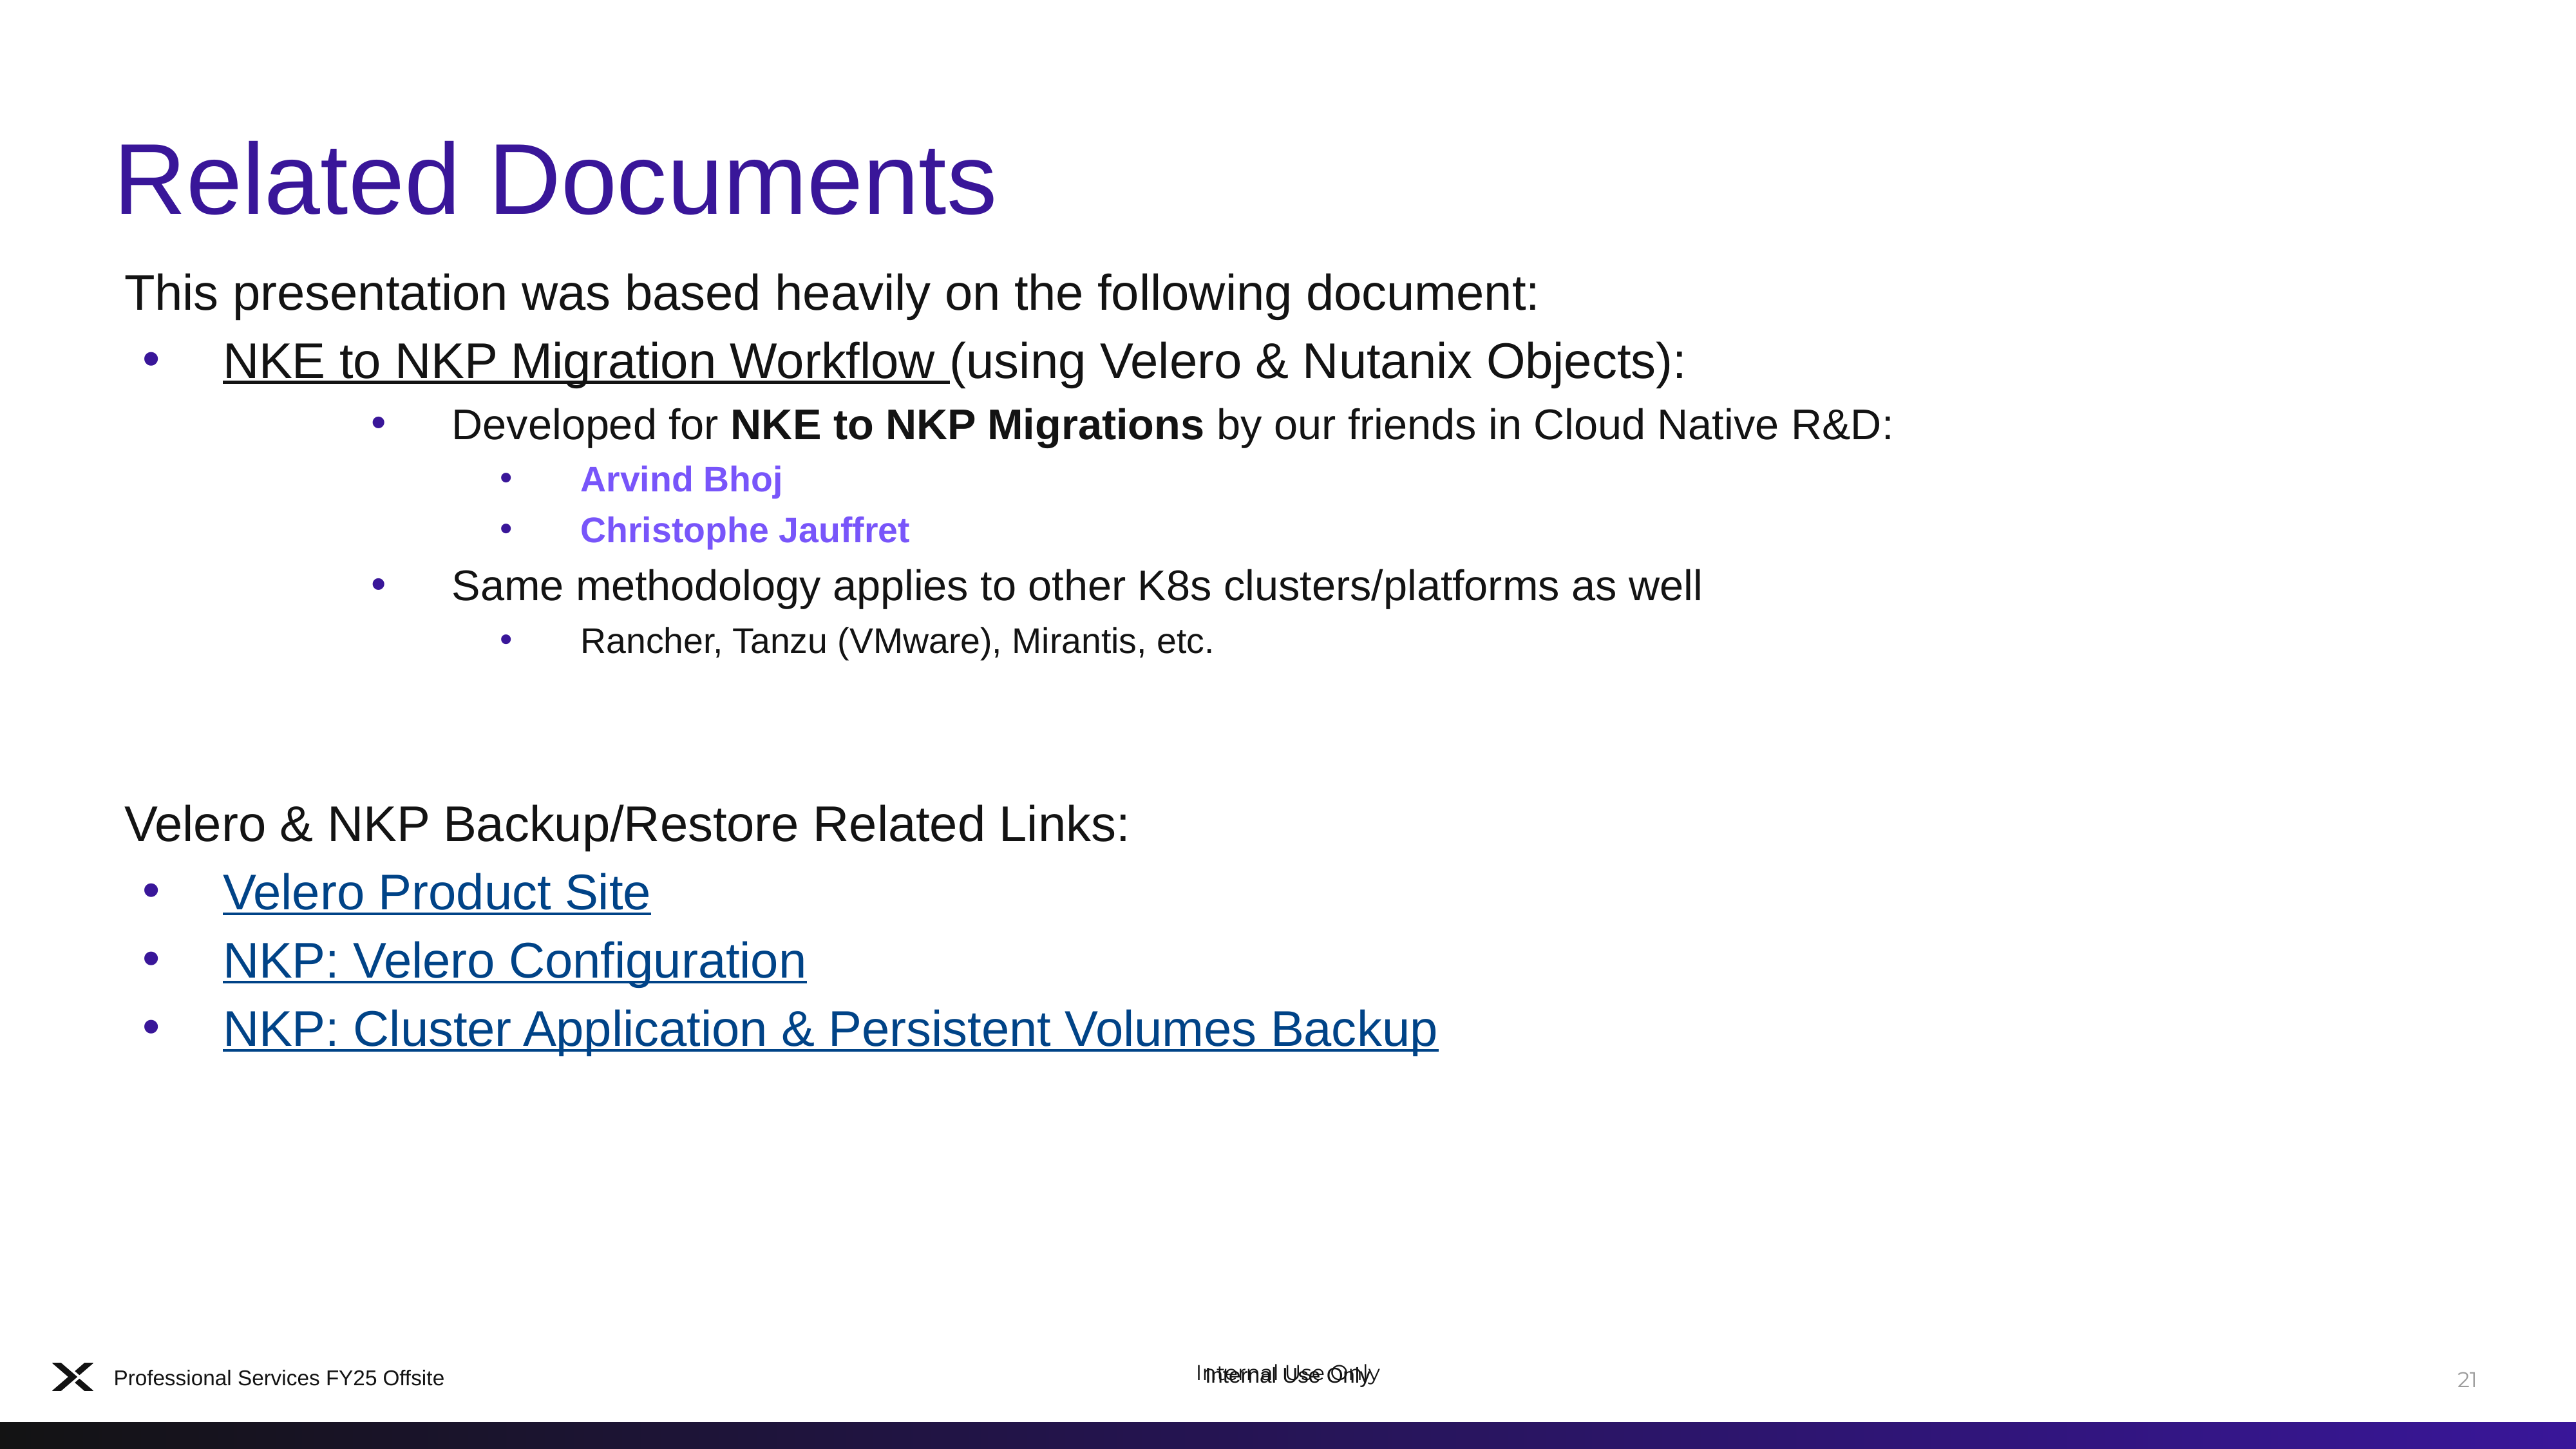

# Related Documents
This presentation was based heavily on the following document:
NKE to NKP Migration Workflow (using Velero & Nutanix Objects):
Developed for NKE to NKP Migrations by our friends in Cloud Native R&D:
Arvind Bhoj
Christophe Jauffret
Same methodology applies to other K8s clusters/platforms as well
Rancher, Tanzu (VMware), Mirantis, etc.

Velero & NKP Backup/Restore Related Links:
Velero Product Site
NKP: Velero Configuration
NKP: Cluster Application & Persistent Volumes Backup
Internal Use Only
Professional Services FY25 Offsite
21